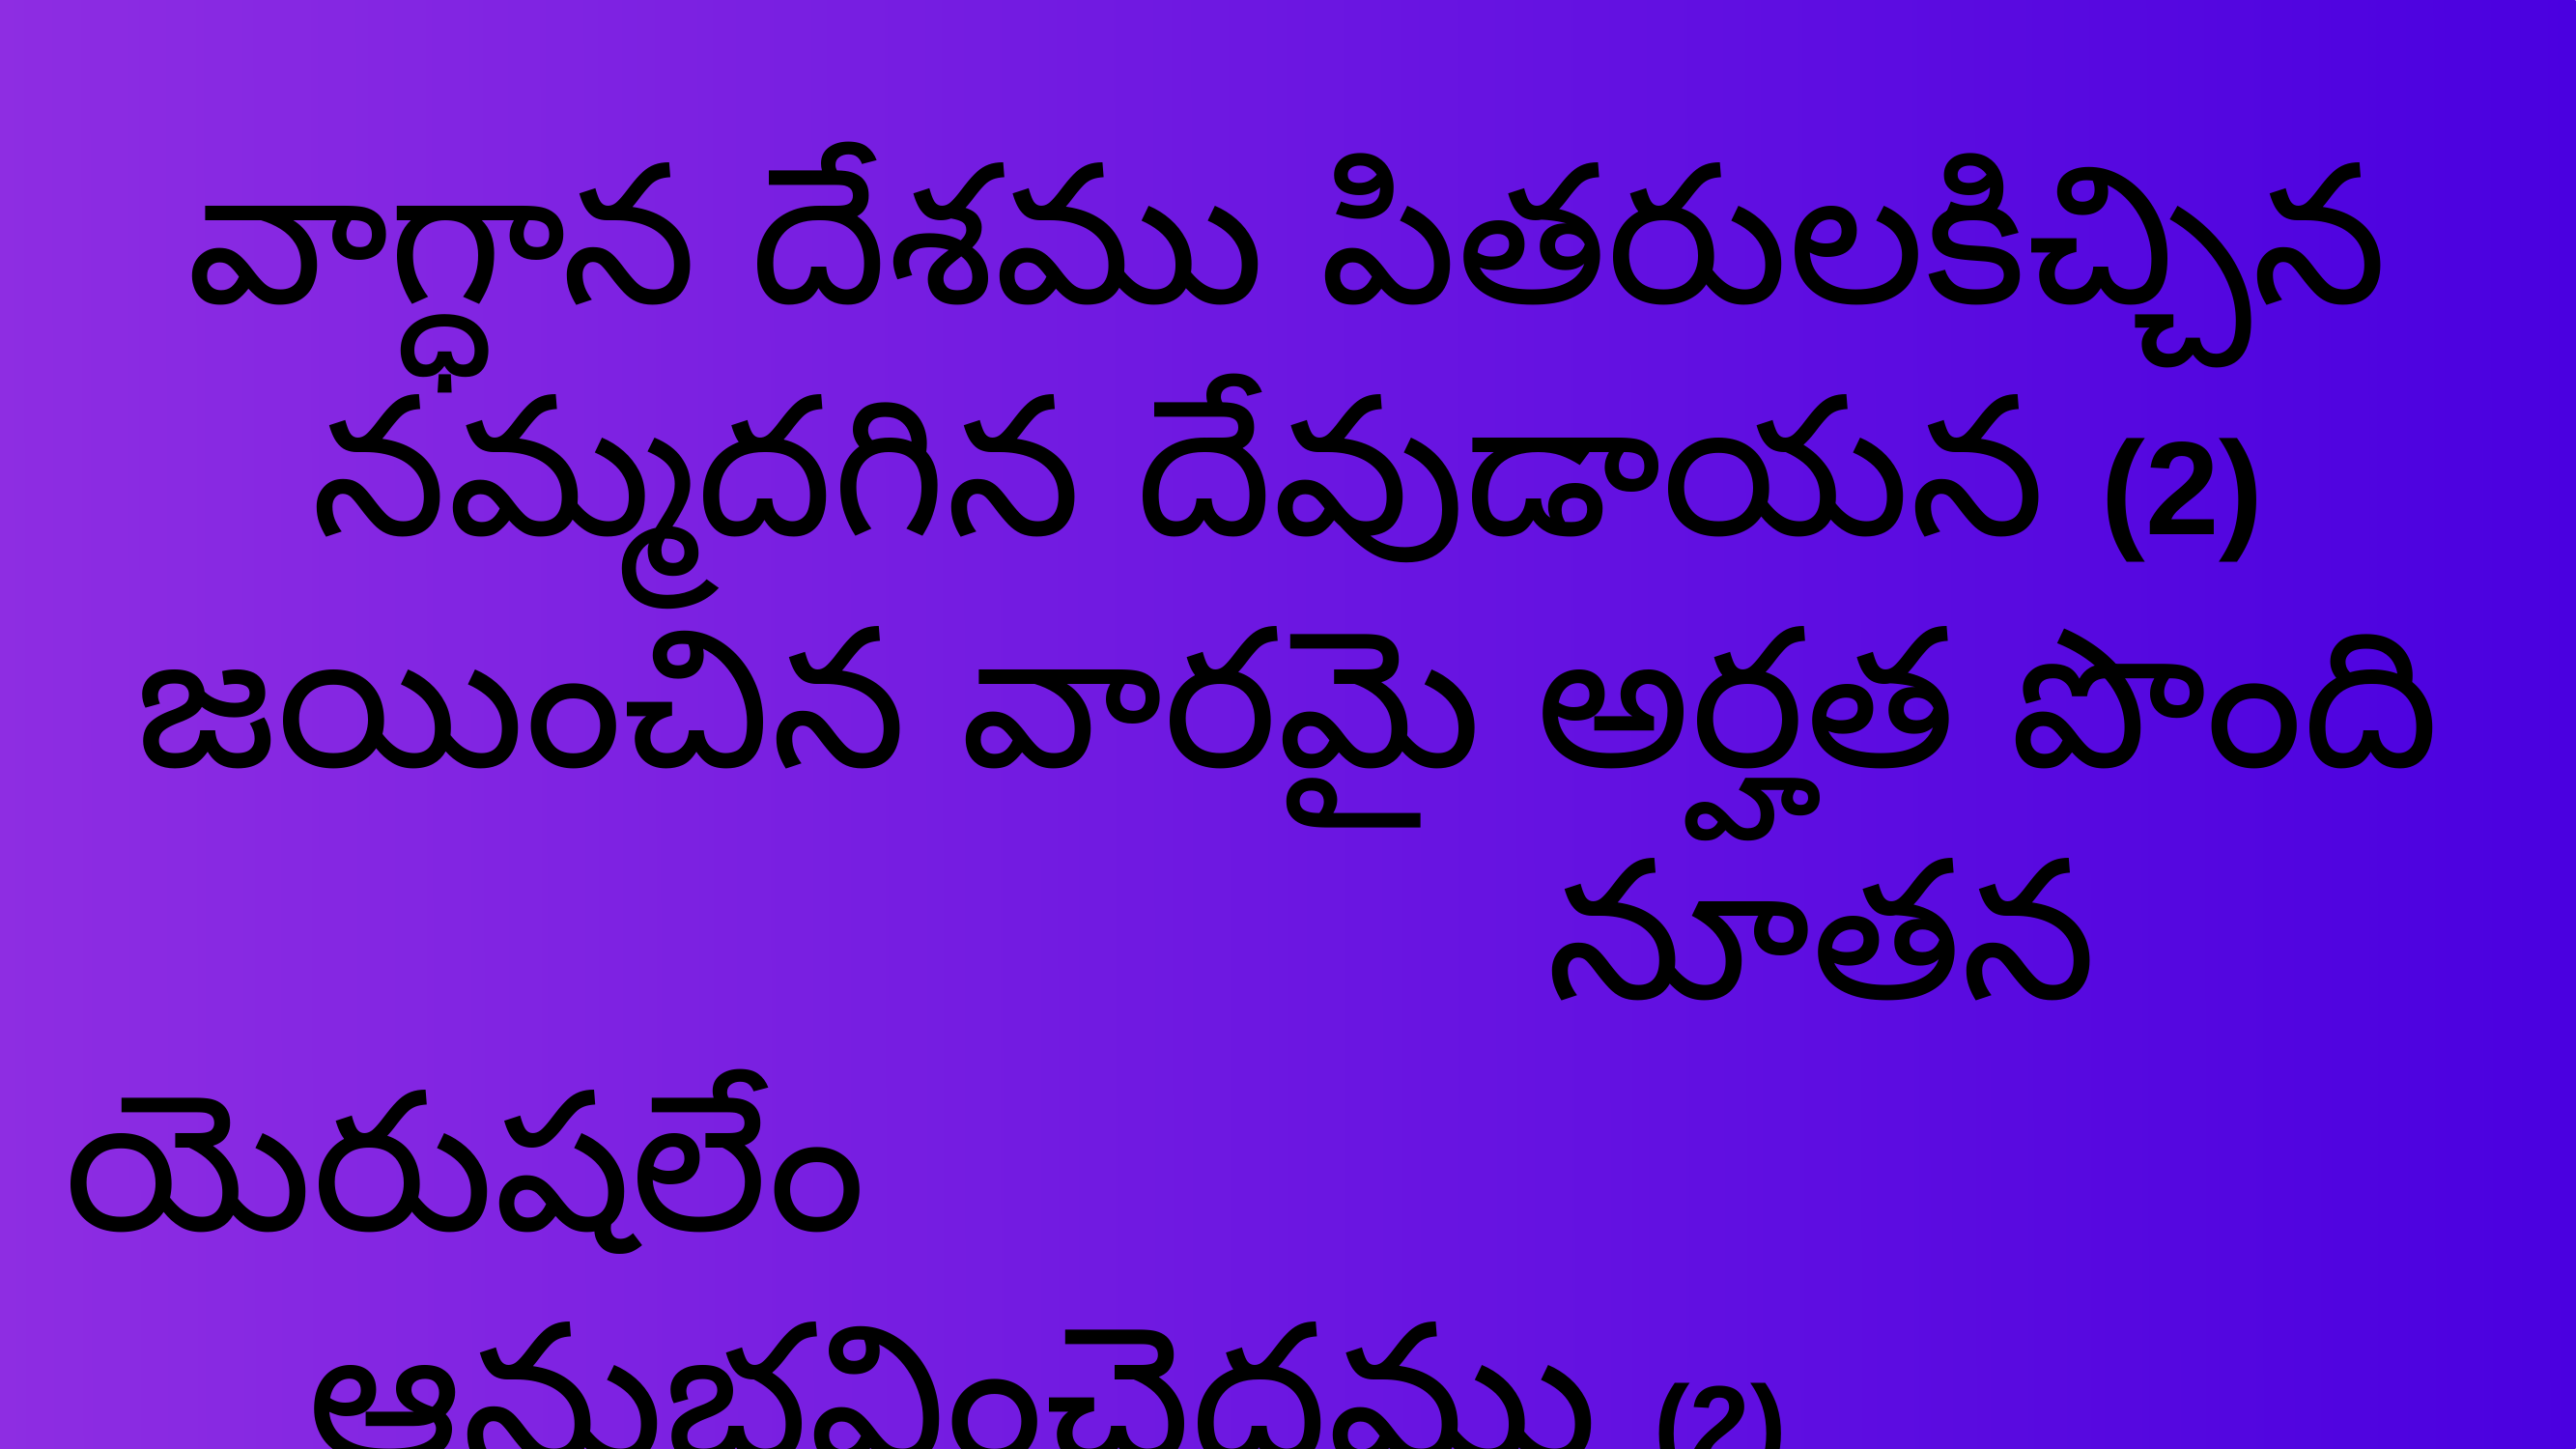

వాగ్ధాన దేశము పితరులకిచ్చిన
నమ్మదగిన దేవుడాయన (2)
జయించిన వారమై అర్హత పొంది
							 నూతన యెరుషలేం    				    			        ఆనుభవించెదము (2)